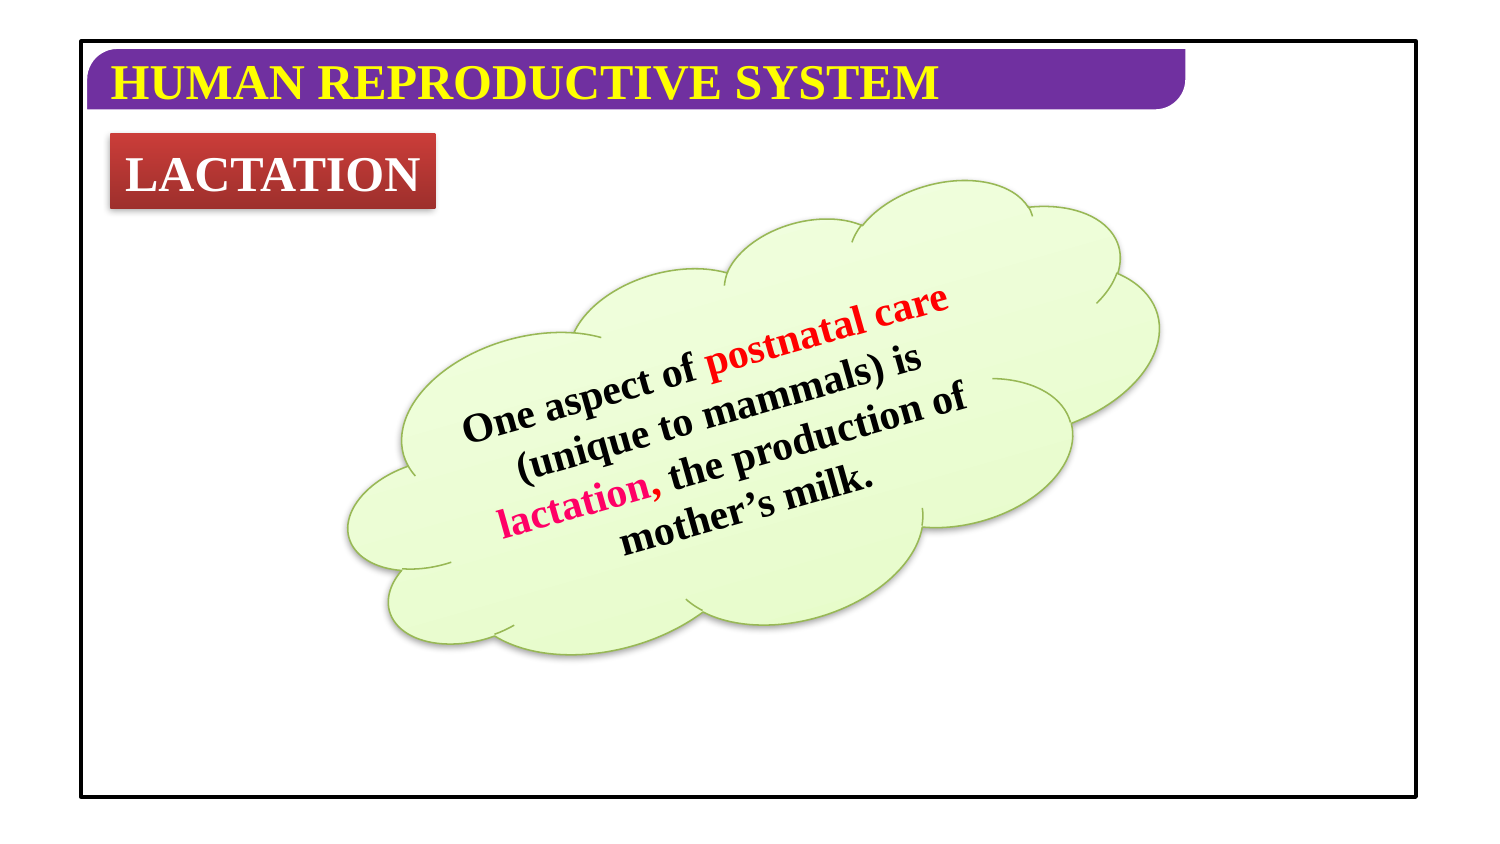

LACTATION
One aspect of postnatal care (unique to mammals) is lactation, the production of mother’s milk.